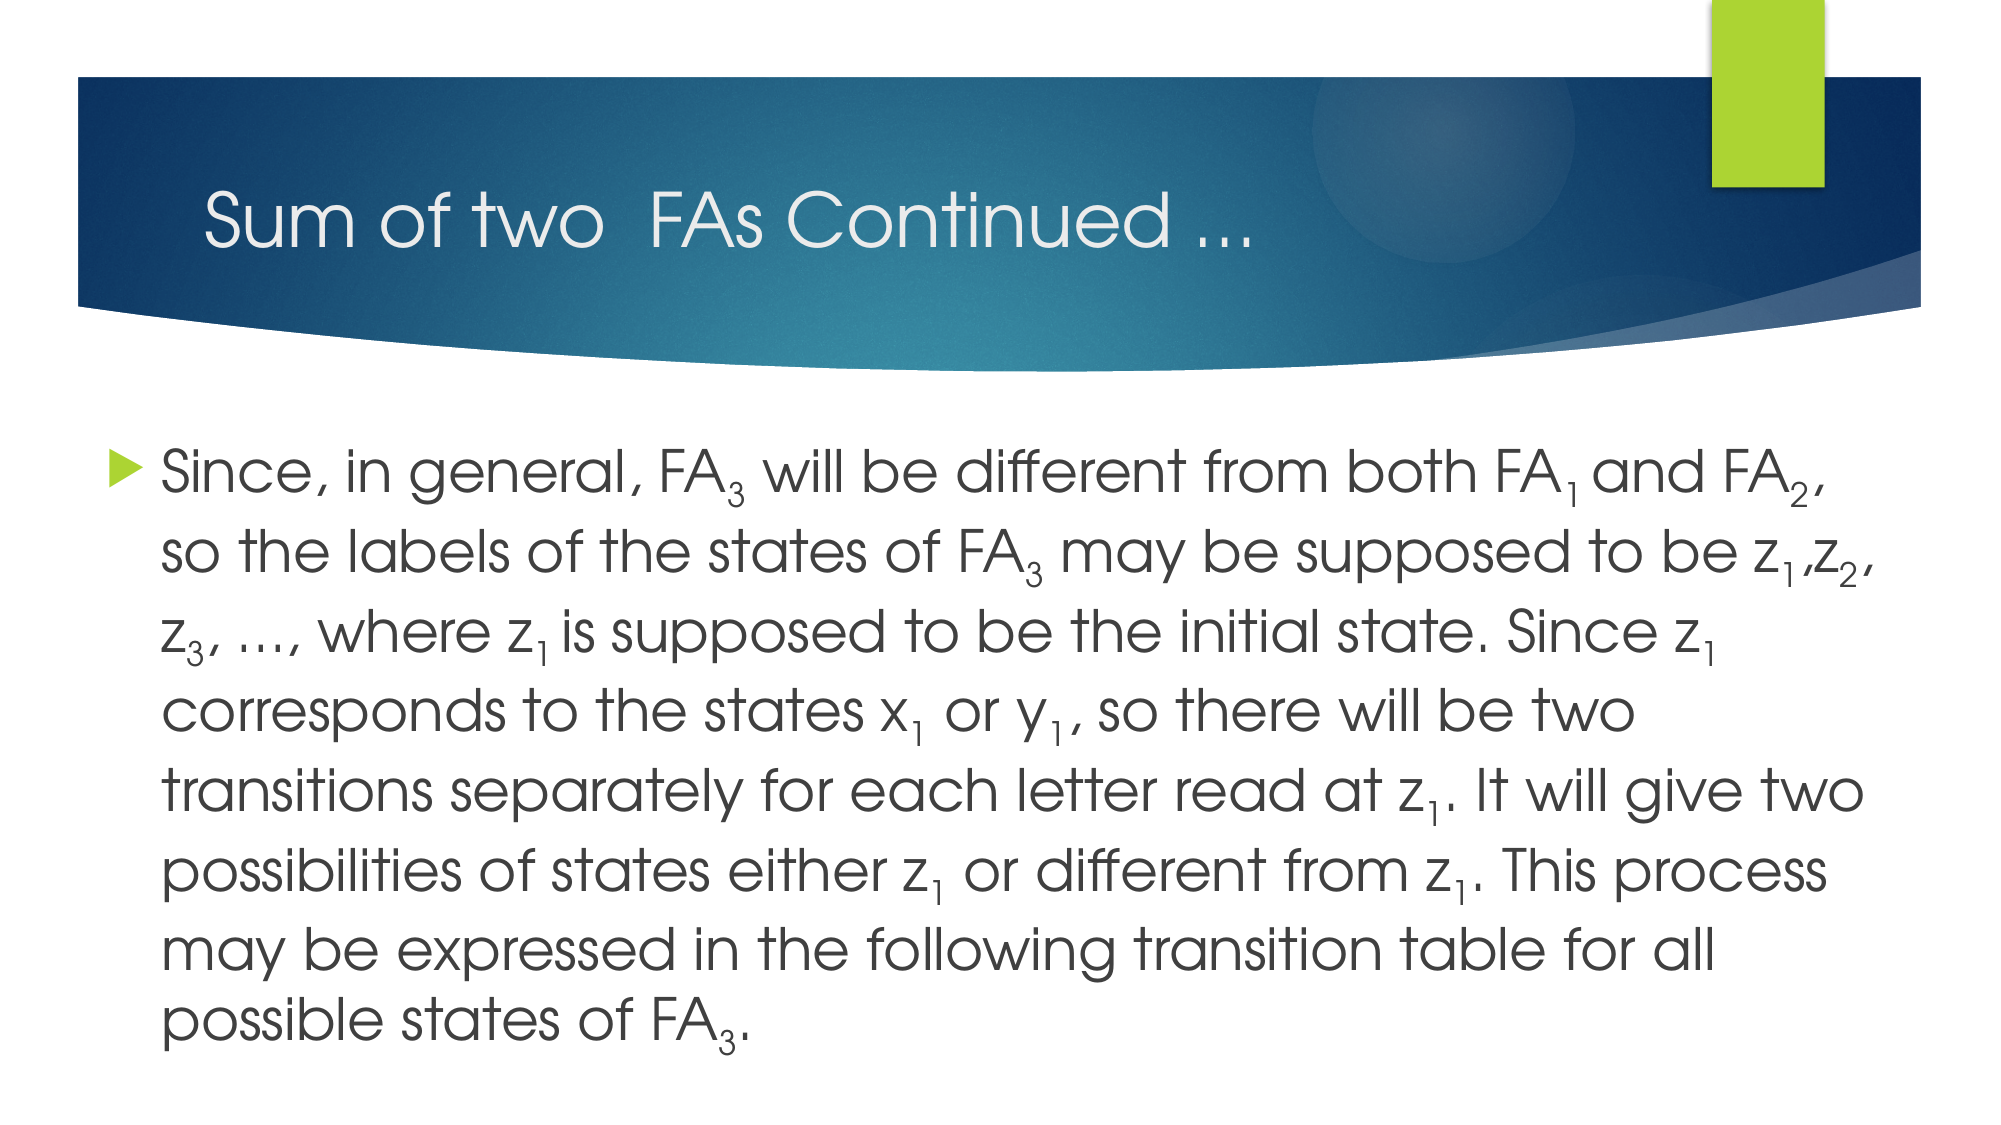

# Sum of two  FAs Continued …
Since, in general, FA3 will be different from both FA1 and FA2, so the labels of the states of FA3 may be supposed to be z1,z2, z3, …, where z1 is supposed to be the initial state. Since z1 corresponds to the states x1 or y1, so there will be two transitions separately for each letter read at z1. It will give two possibilities of states either z1 or different from z1. This process may be expressed in the following transition table for all possible states of FA3.